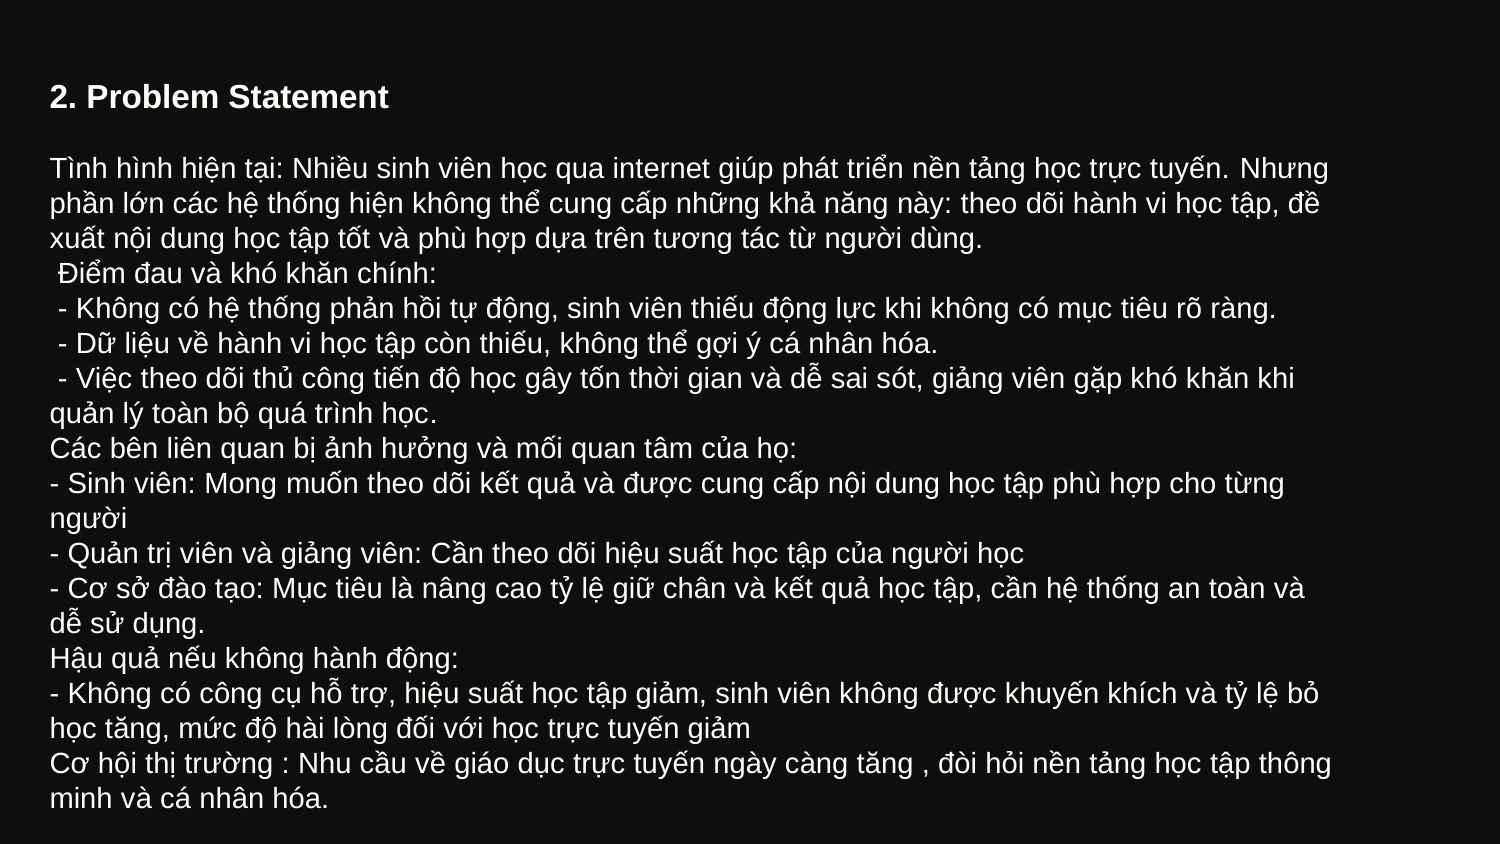

2. Problem Statement

Tình hình hiện tại: Nhiều sinh viên học qua internet giúp phát triển nền tảng học trực tuyến.​​ Nhưng phần lớn các hệ thống hiện không thể cung cấp những khả năng này: theo dõi hành vi học tập, đề xuất nội dung học tập tốt và phù hợp dựa trên tương tác từ người dùng.
 Điểm đau và khó khăn chính:
 - Không có hệ thống phản hồi tự động, sinh viên thiếu động lực khi không có mục tiêu rõ ràng.
 - Dữ liệu về hành vi học tập còn thiếu, không thể gợi ý cá nhân hóa.
 - Việc theo dõi thủ công tiến độ học gây tốn thời gian và dễ sai sót, giảng viên gặp khó khăn khi quản lý toàn bộ quá trình học​.
Các bên liên quan bị ảnh hưởng và mối quan tâm của họ:
- Sinh viên: Mong muốn theo dõi kết quả và được cung cấp nội dung học tập phù hợp cho từng người
- Quản trị viên và giảng viên: Cần theo dõi hiệu suất học tập của người học
- Cơ sở đào tạo: Mục tiêu là nâng cao tỷ lệ giữ chân và kết quả học tập, cần hệ thống an toàn và dễ sử dụng.
Hậu quả nếu không hành động:
- Không có công cụ hỗ trợ, hiệu suất học tập giảm, sinh viên không được khuyến khích và tỷ lệ bỏ học tăng, mức độ hài lòng đối với học trực tuyến giảm
Cơ hội thị trường : Nhu cầu về giáo dục trực tuyến ngày càng tăng , đòi hỏi nền tảng học tập thông minh và cá nhân hóa.